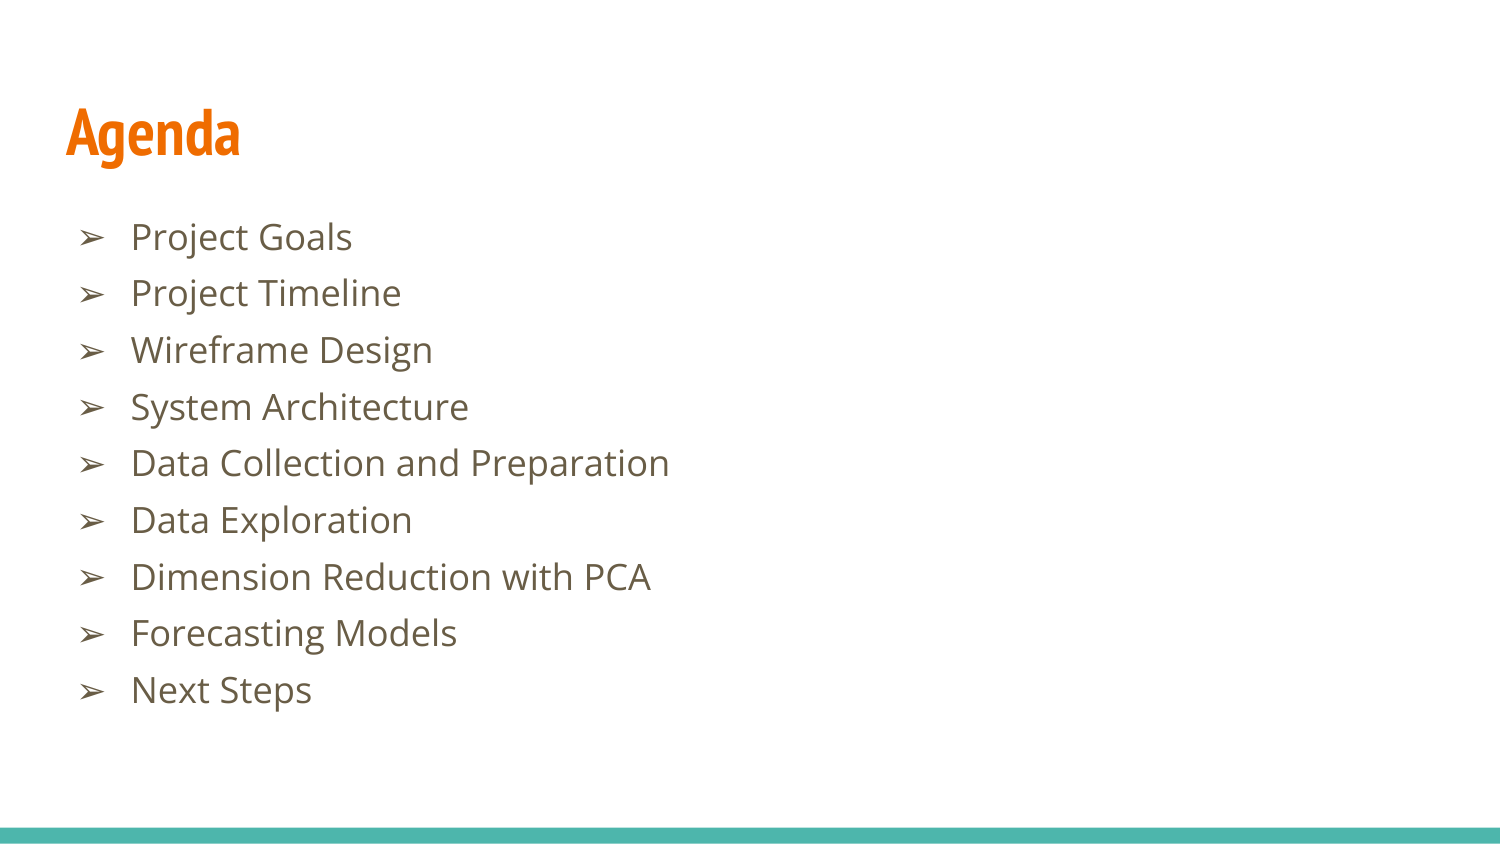

# Agenda
Project Goals
Project Timeline
Wireframe Design
System Architecture
Data Collection and Preparation
Data Exploration
Dimension Reduction with PCA
Forecasting Models
Next Steps